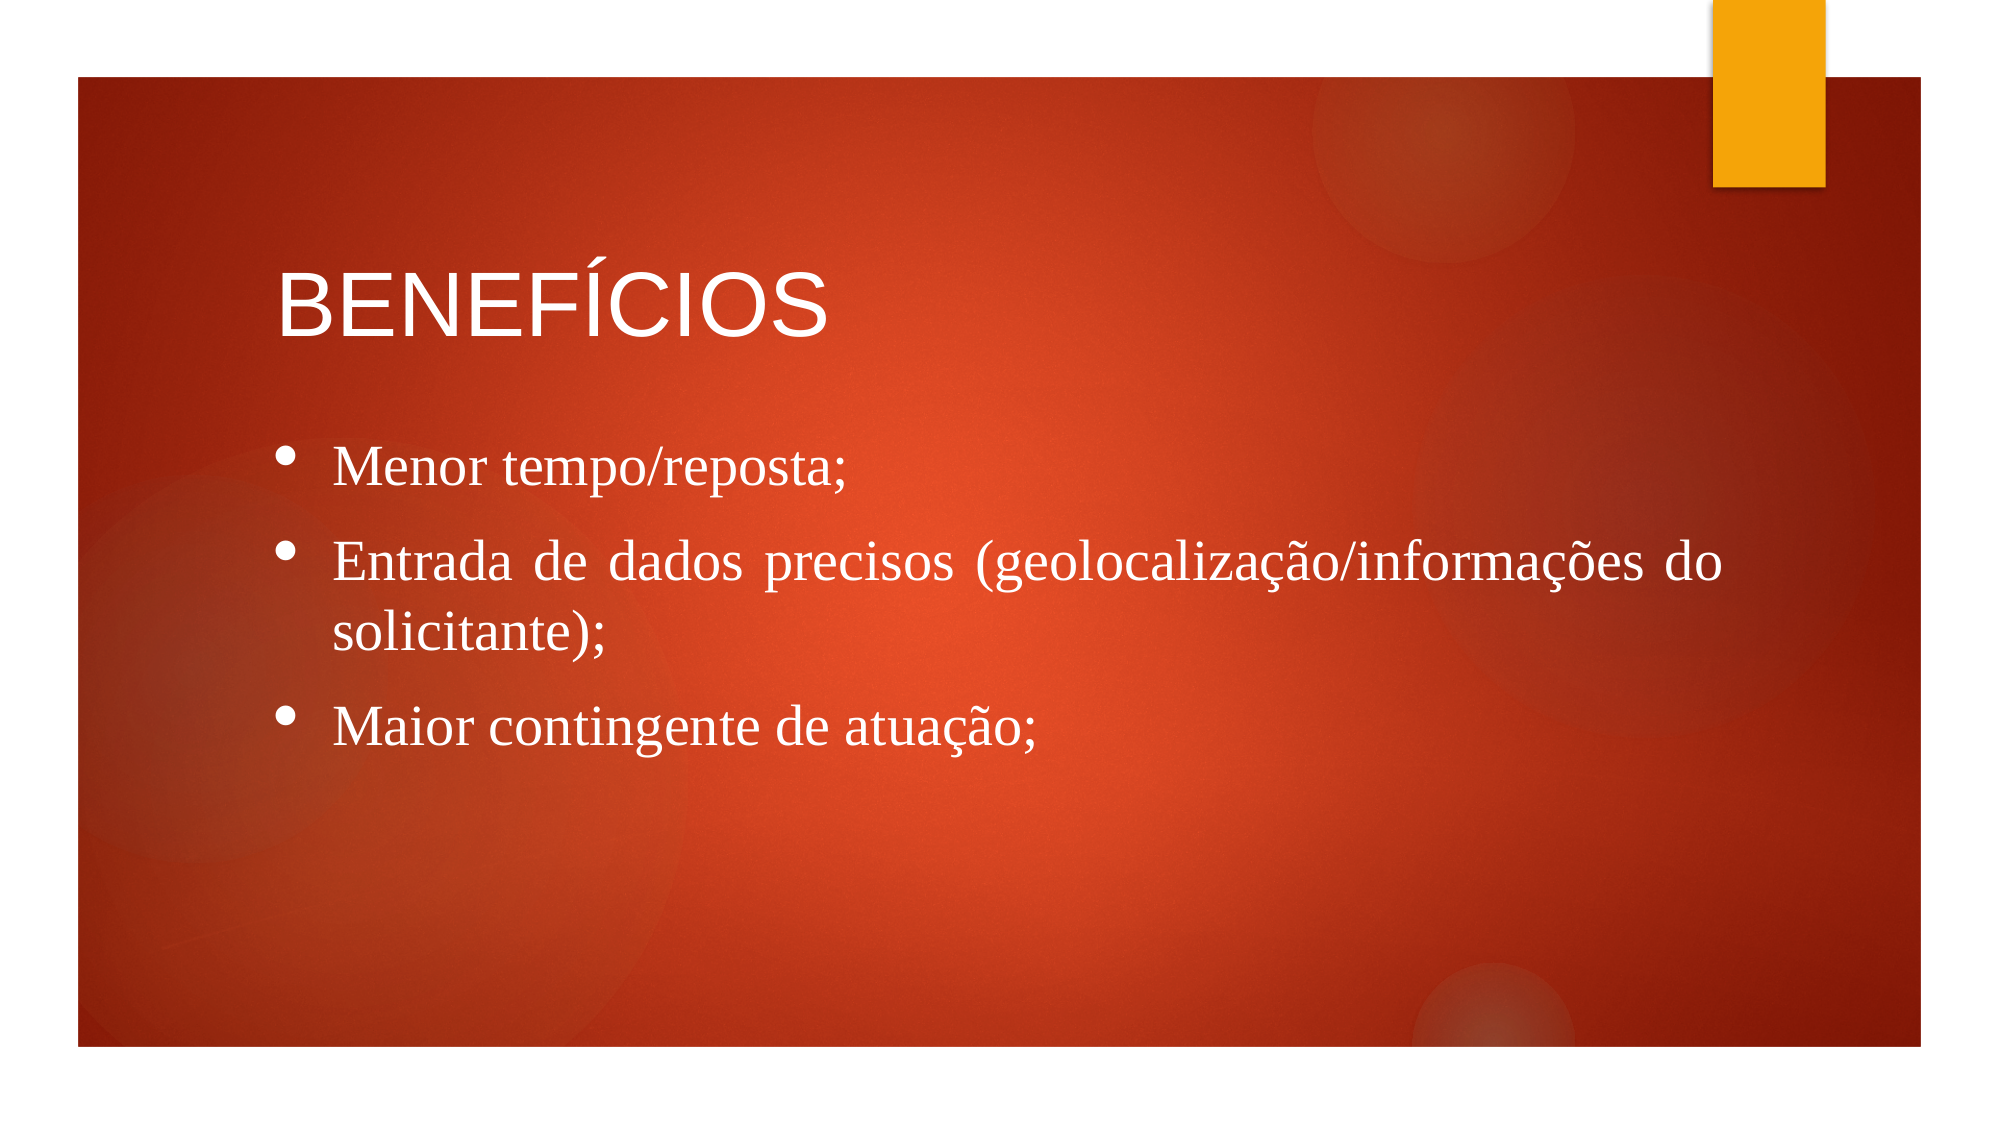

BENEFÍCIOS
Menor tempo/reposta;
Entrada de dados precisos (geolocalização/informações do solicitante);
Maior contingente de atuação;